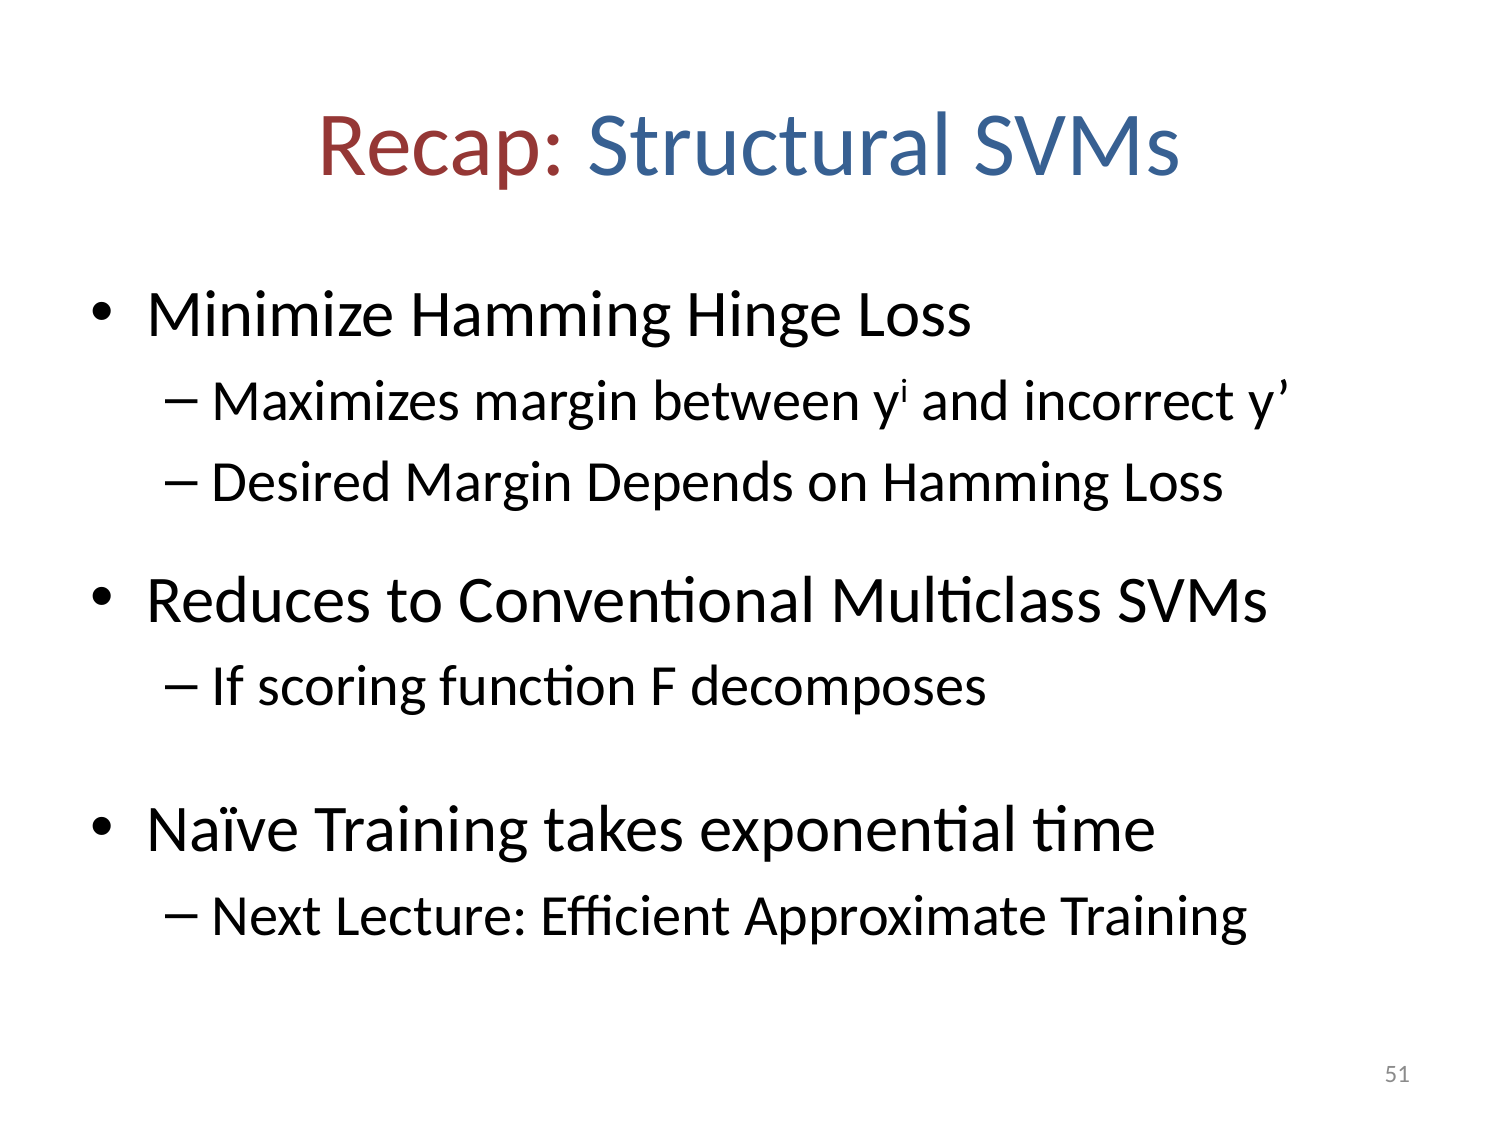

# Recap: Structural SVMs
Minimize Hamming Hinge Loss
Maximizes margin between yi and incorrect y’
Desired Margin Depends on Hamming Loss

Reduces to Conventional Multiclass SVMs
If scoring function F decomposes

Naïve Training takes exponential time
Next Lecture: Efficient Approximate Training

51